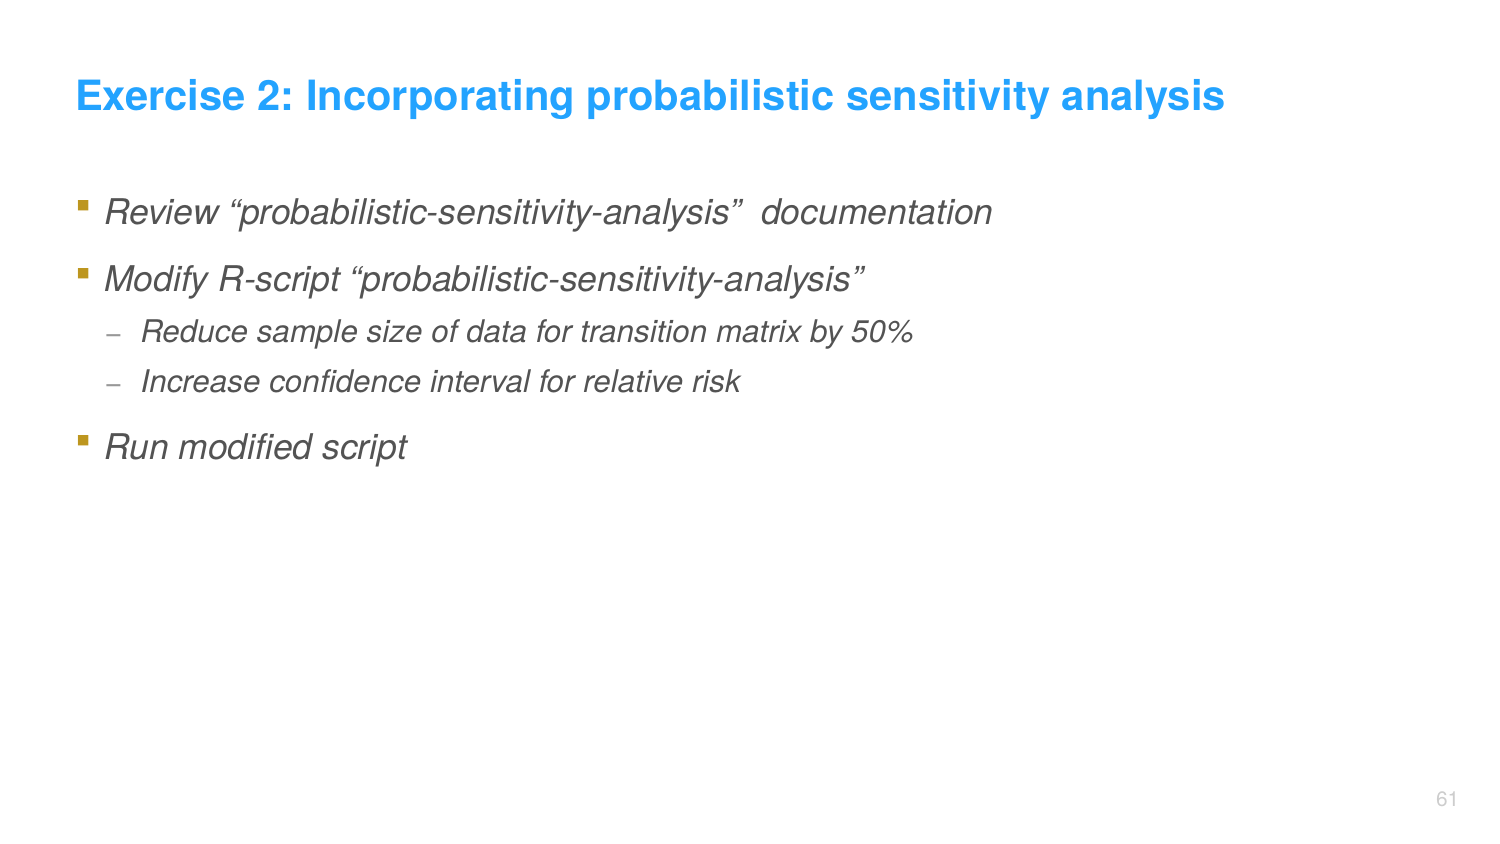

# Exercise 2: Incorporating probabilistic sensitivity analysis
Review “probabilistic-sensitivity-analysis”  documentation
Modify R-script “probabilistic-sensitivity-analysis”
Reduce sample size of data for transition matrix by 50%
Increase confidence interval for relative risk
Run modified script
61